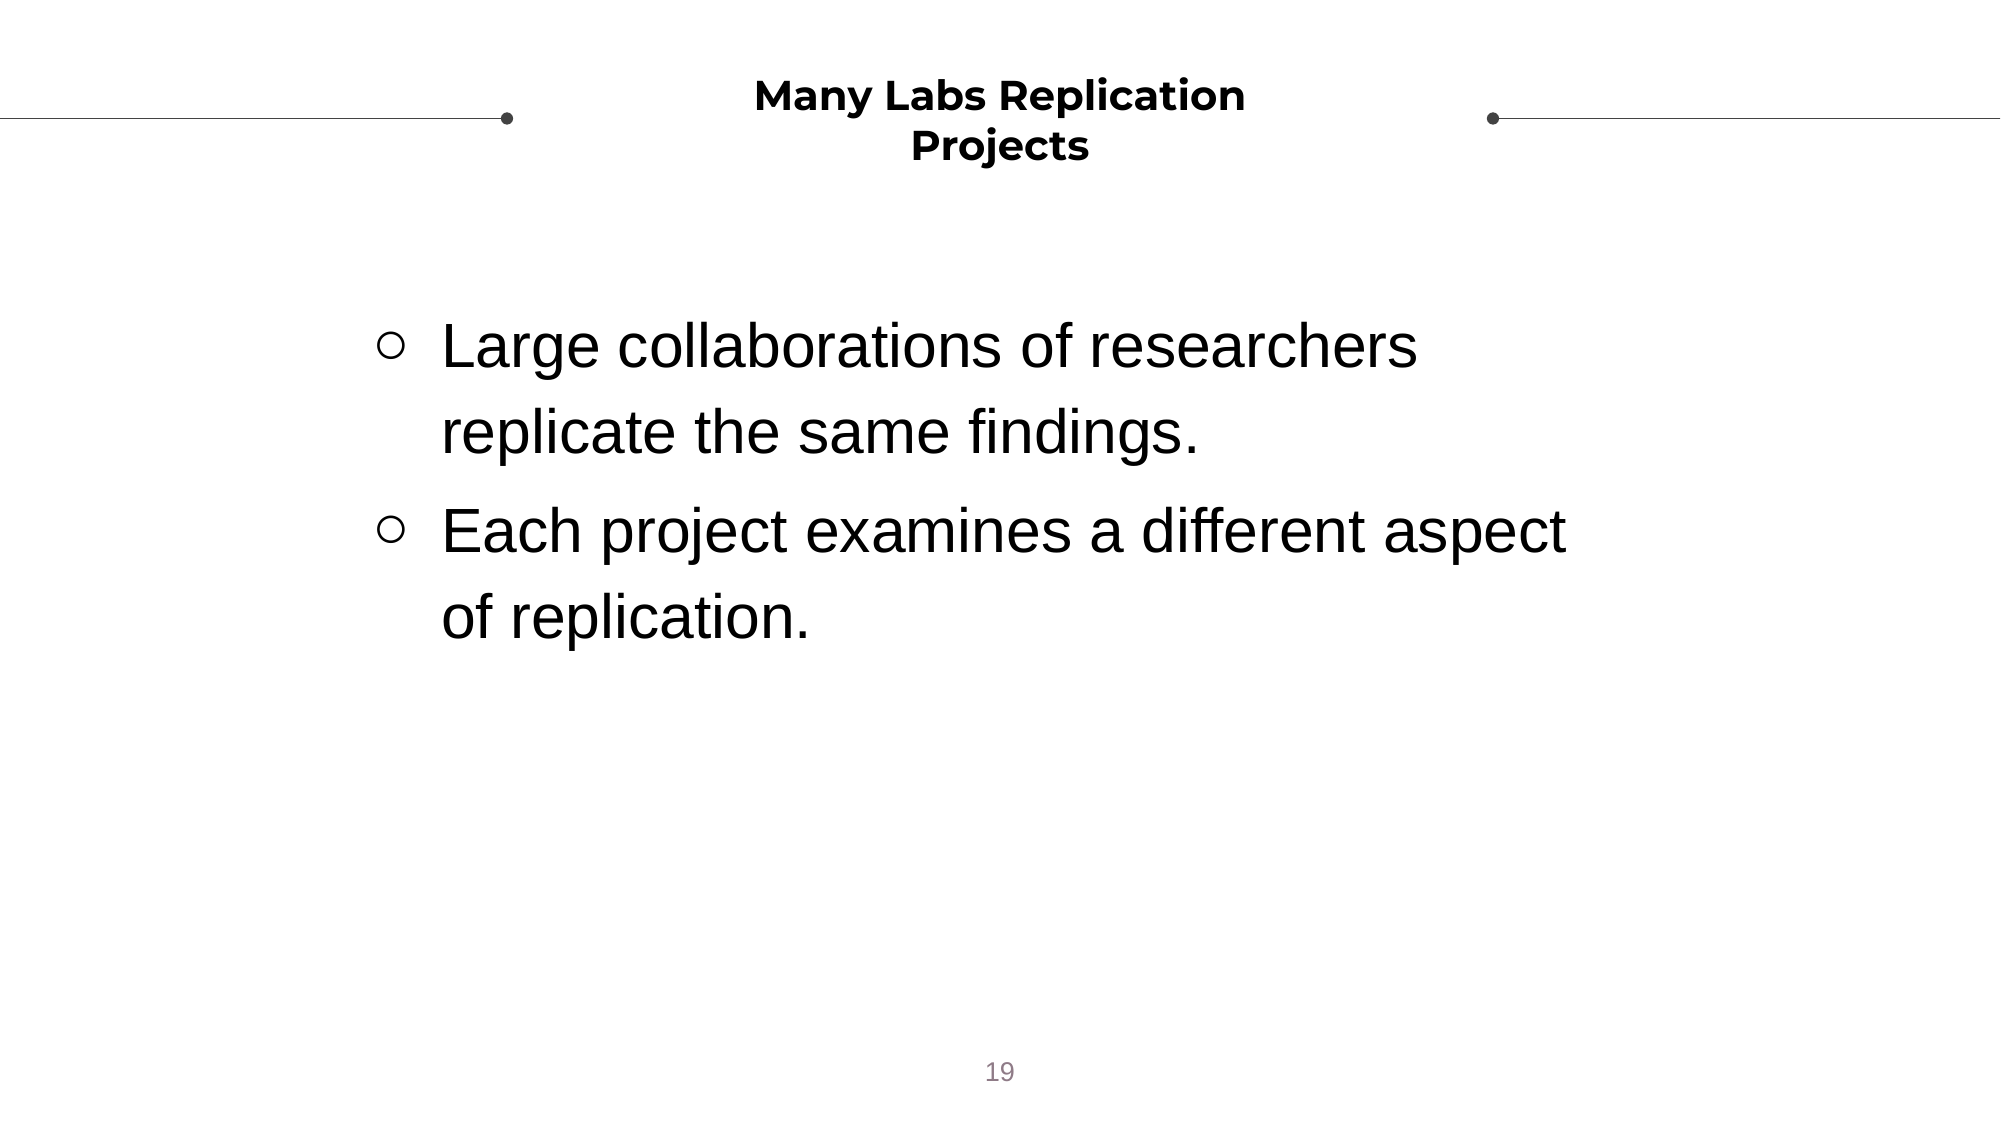

# Many Labs Replication Projects

Large collaborations of researchers replicate the same findings.
Each project examines a different aspect of replication.
19